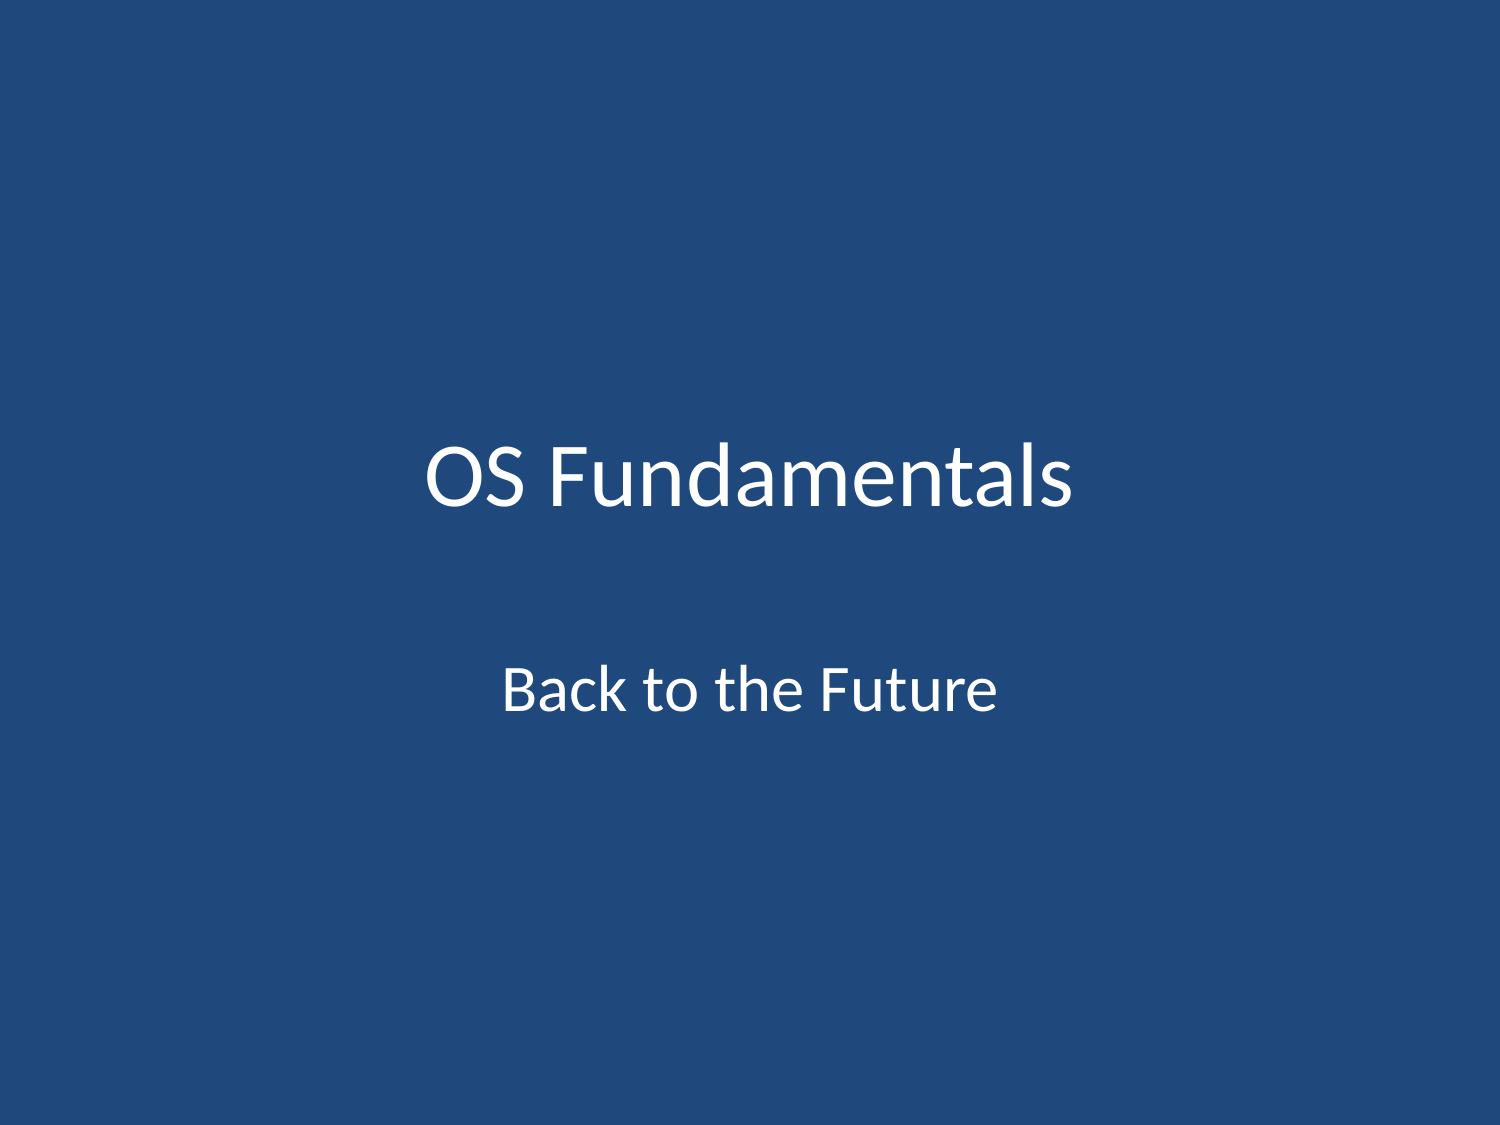

# OS Fundamentals
Back to the Future